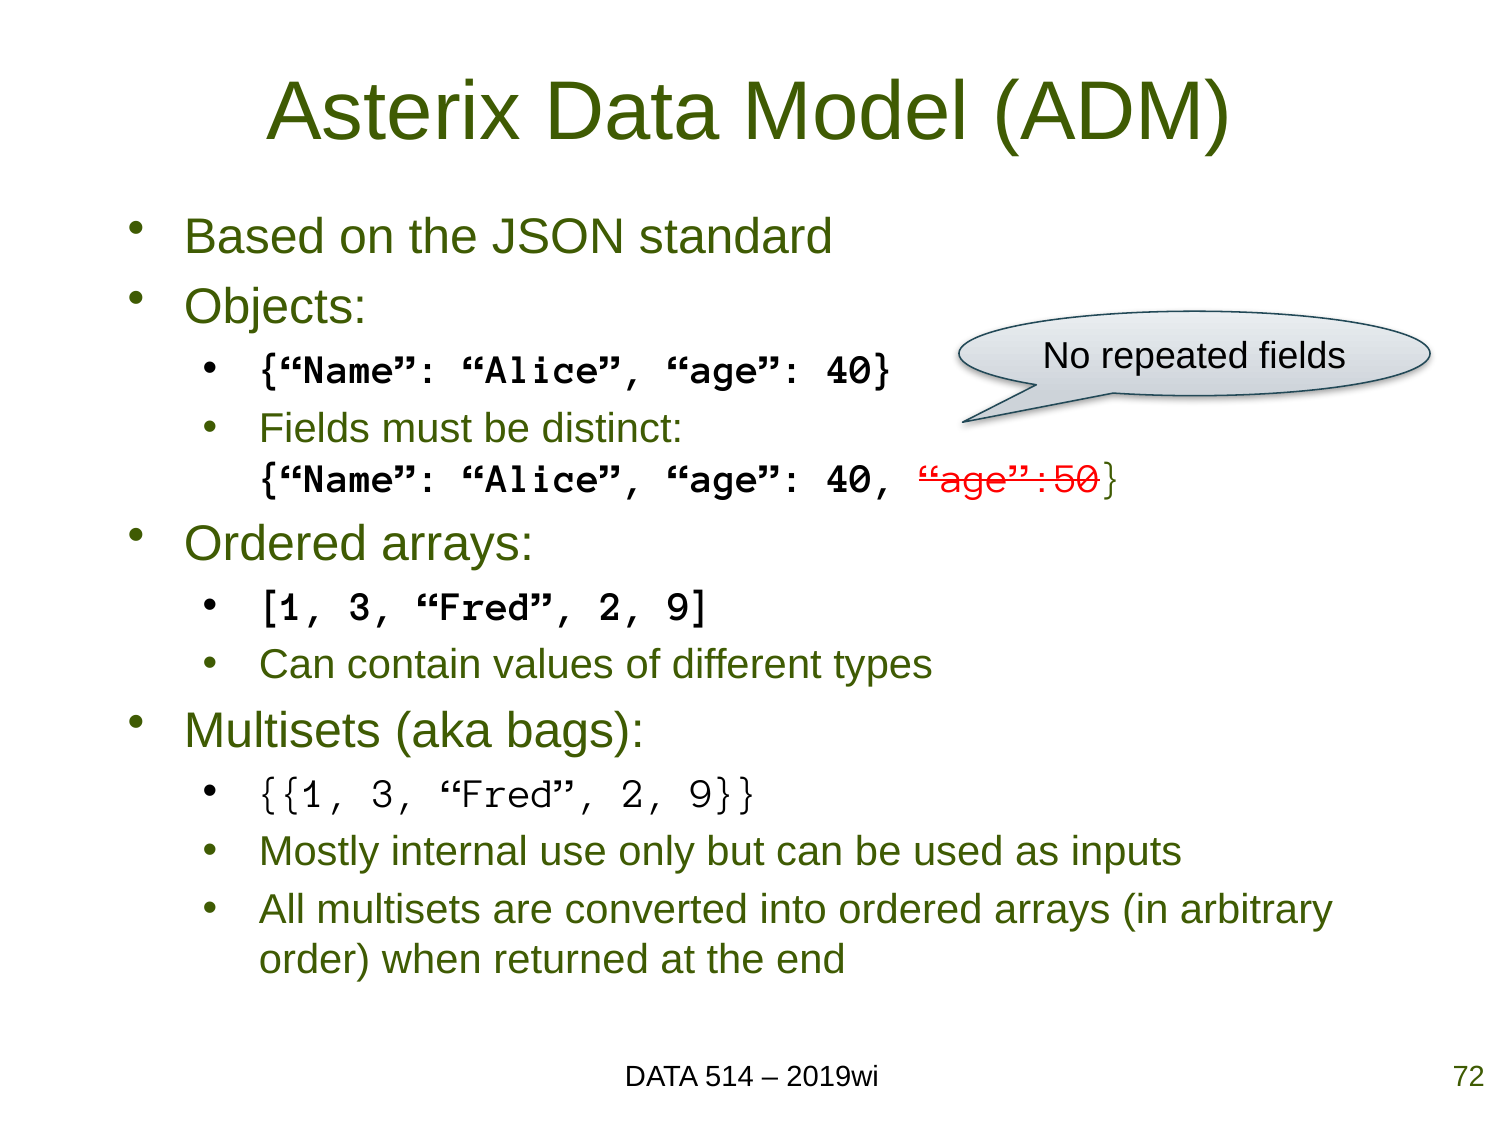

# Asterix Data Model (ADM)
Based on the JSON standard
Objects:
{“Name”: “Alice”, “age”: 40}
Fields must be distinct:
{“Name”: “Alice”, “age”: 40, “age”:50}
Ordered arrays:
[1, 3, “Fred”, 2, 9]
Can contain values of different types
Multisets (aka bags):
{{1, 3, “Fred”, 2, 9}}
Mostly internal use only but can be used as inputs
All multisets are converted into ordered arrays (in arbitrary order) when returned at the end

No repeated fields
DATA 514 – 2019wi
72